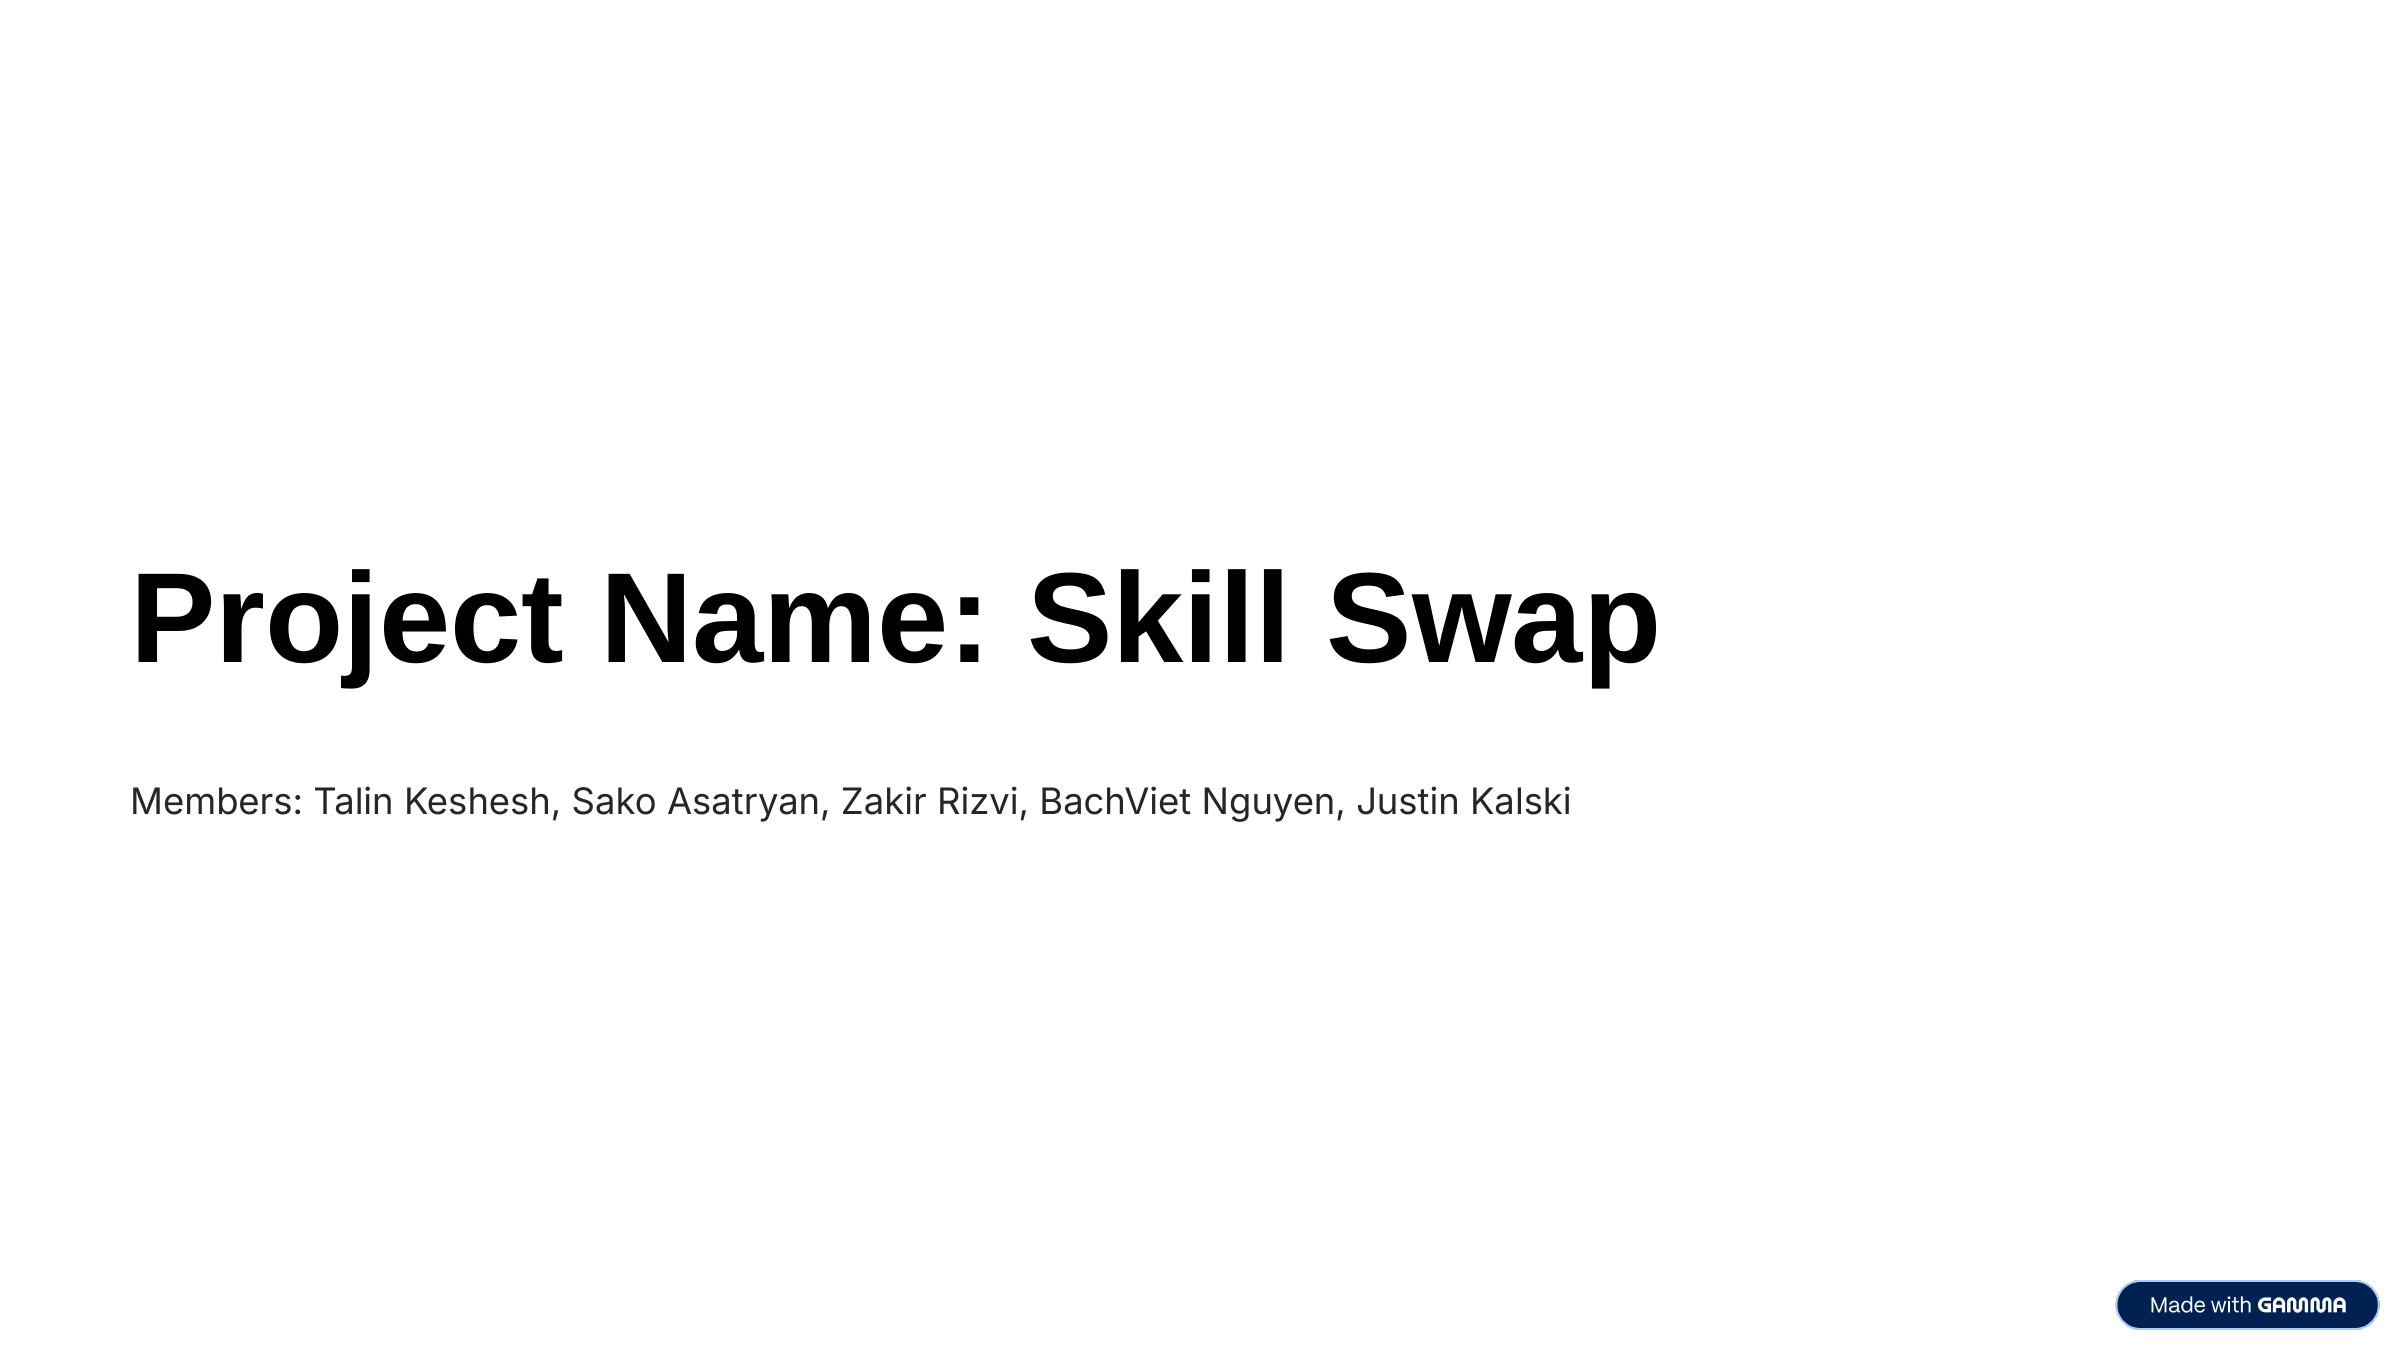

Project Name: Skill Swap
Members: Talin Keshesh, Sako Asatryan, Zakir Rizvi, BachViet Nguyen, Justin Kalski